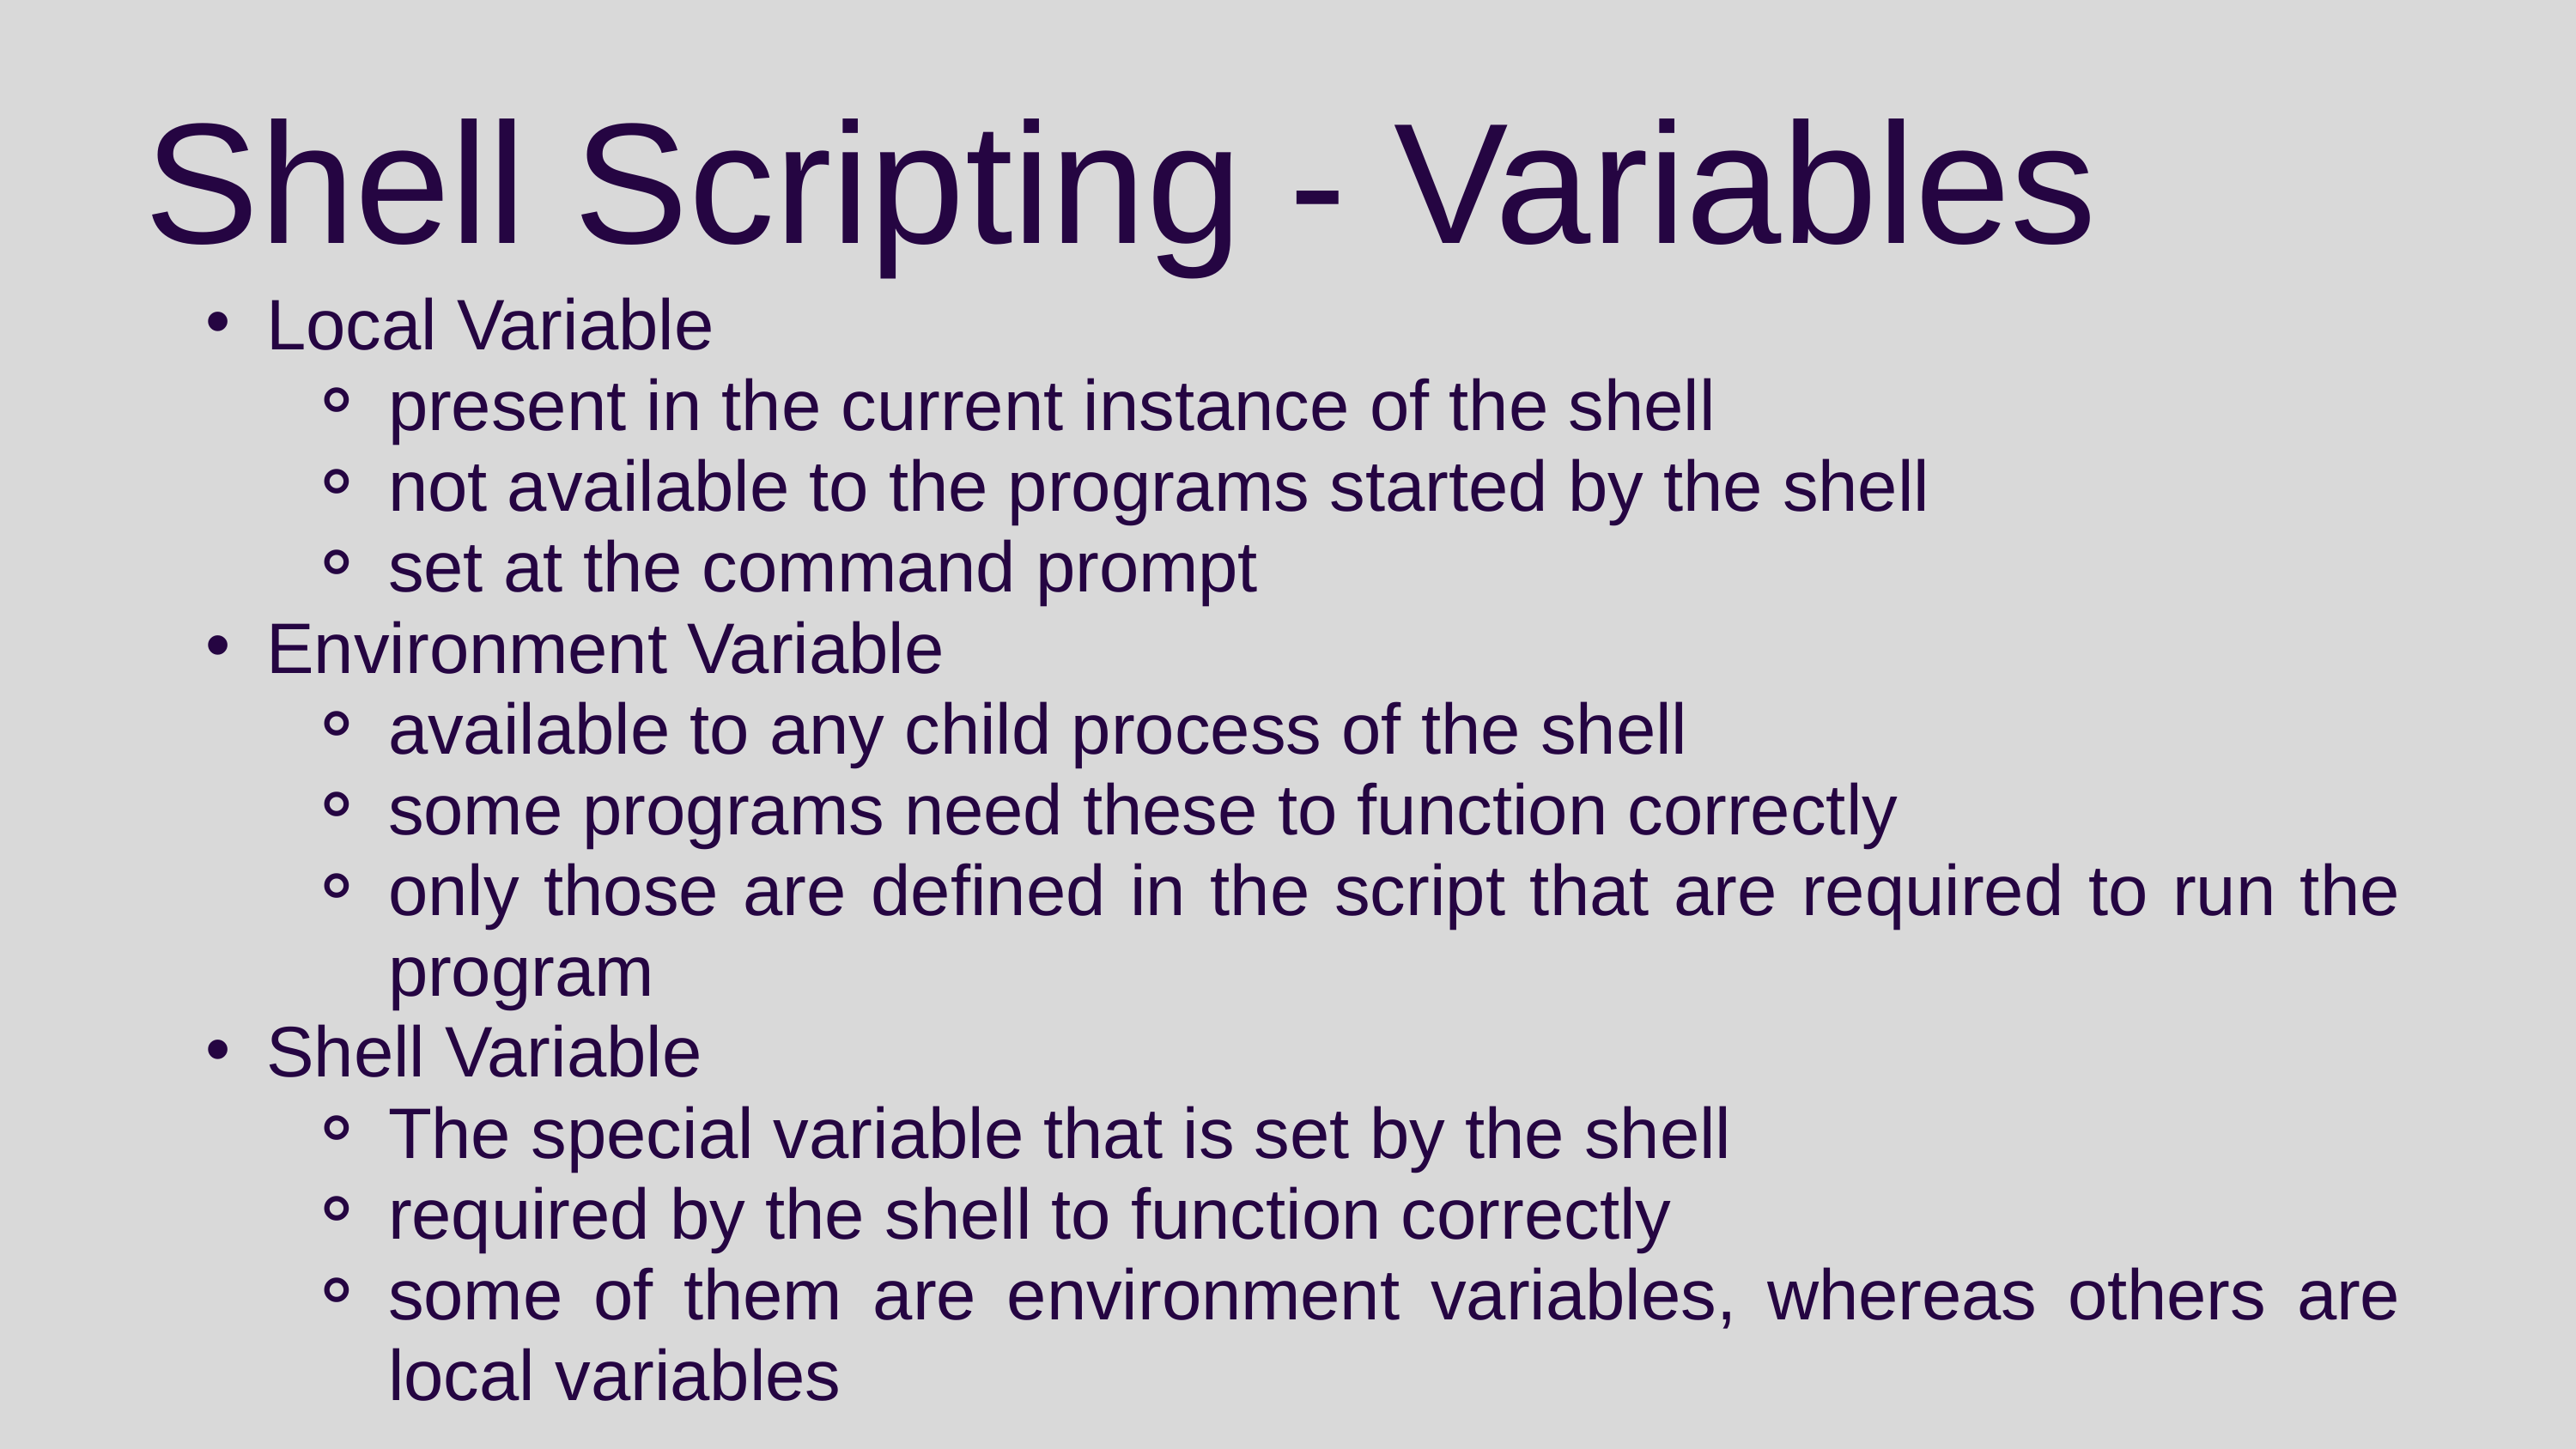

Shell Scripting - Variables
Local Variable
present in the current instance of the shell
not available to the programs started by the shell
set at the command prompt
Environment Variable
available to any child process of the shell
some programs need these to function correctly
only those are defined in the script that are required to run the program
Shell Variable
The special variable that is set by the shell
required by the shell to function correctly
some of them are environment variables, whereas others are local variables